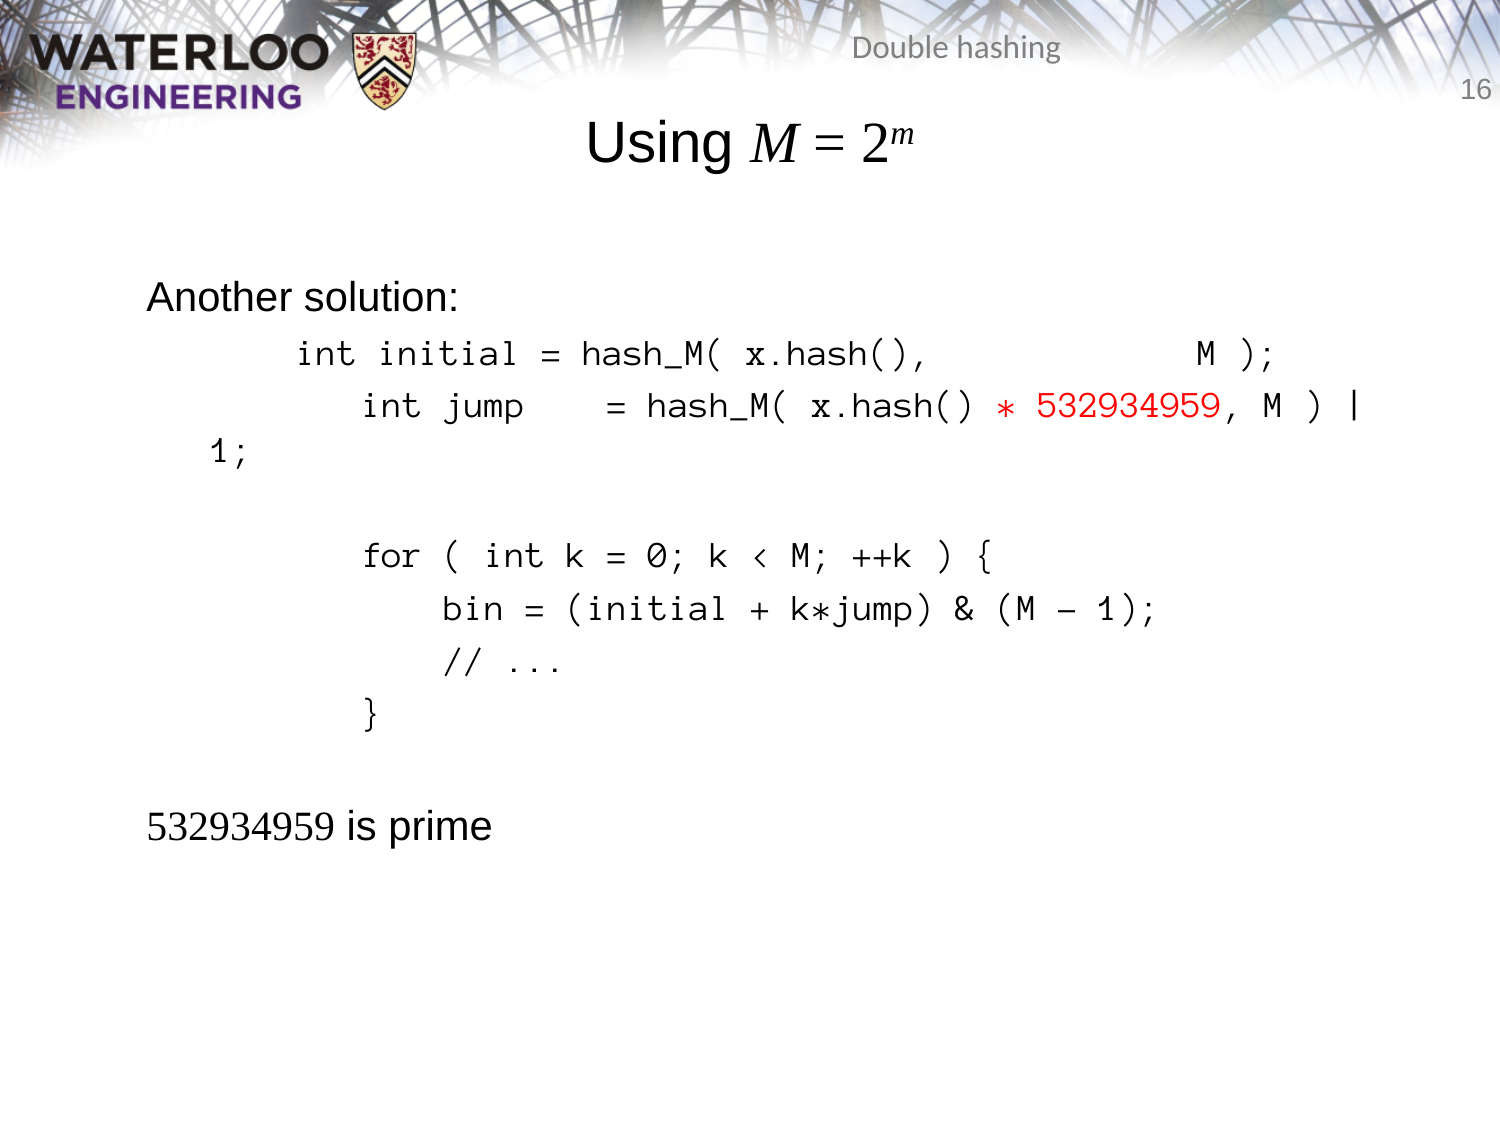

# Using M = 2m
	Another solution:
		int initial = hash_M( x.hash(),             M );
		int jump    = hash_M( x.hash() * 532934959, M ) | 1;

		for ( int k = 0; k < M; ++k ) {
		    bin = (initial + k*jump) & (M - 1);
		    // ...
		}

	532934959 is prime